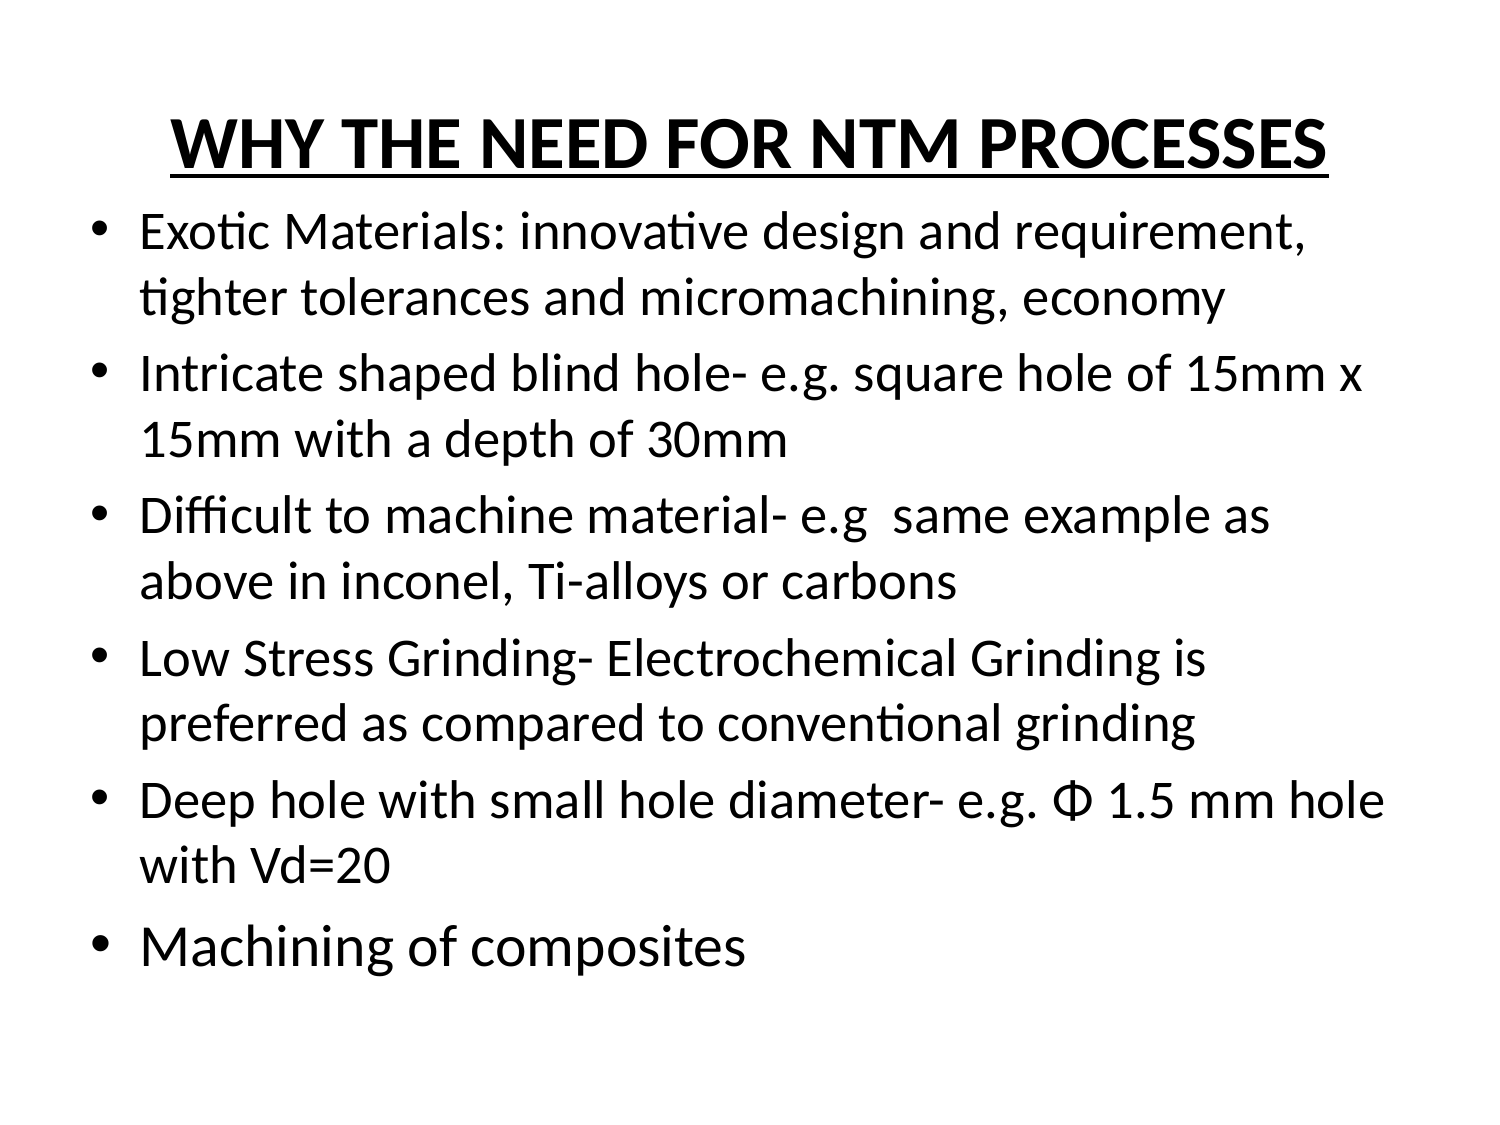

# WHY THE NEED FOR NTM PROCESSES
Exotic Materials: innovative design and requirement, tighter tolerances and micromachining, economy
Intricate shaped blind hole- e.g. square hole of 15mm x 15mm with a depth of 30mm
Difficult to machine material- e.g  same example as above in inconel, Ti-alloys or carbons
Low Stress Grinding- Electrochemical Grinding is preferred as compared to conventional grinding
Deep hole with small hole diameter- e.g. Φ 1.5 mm hole with Vd=20
Machining of composites